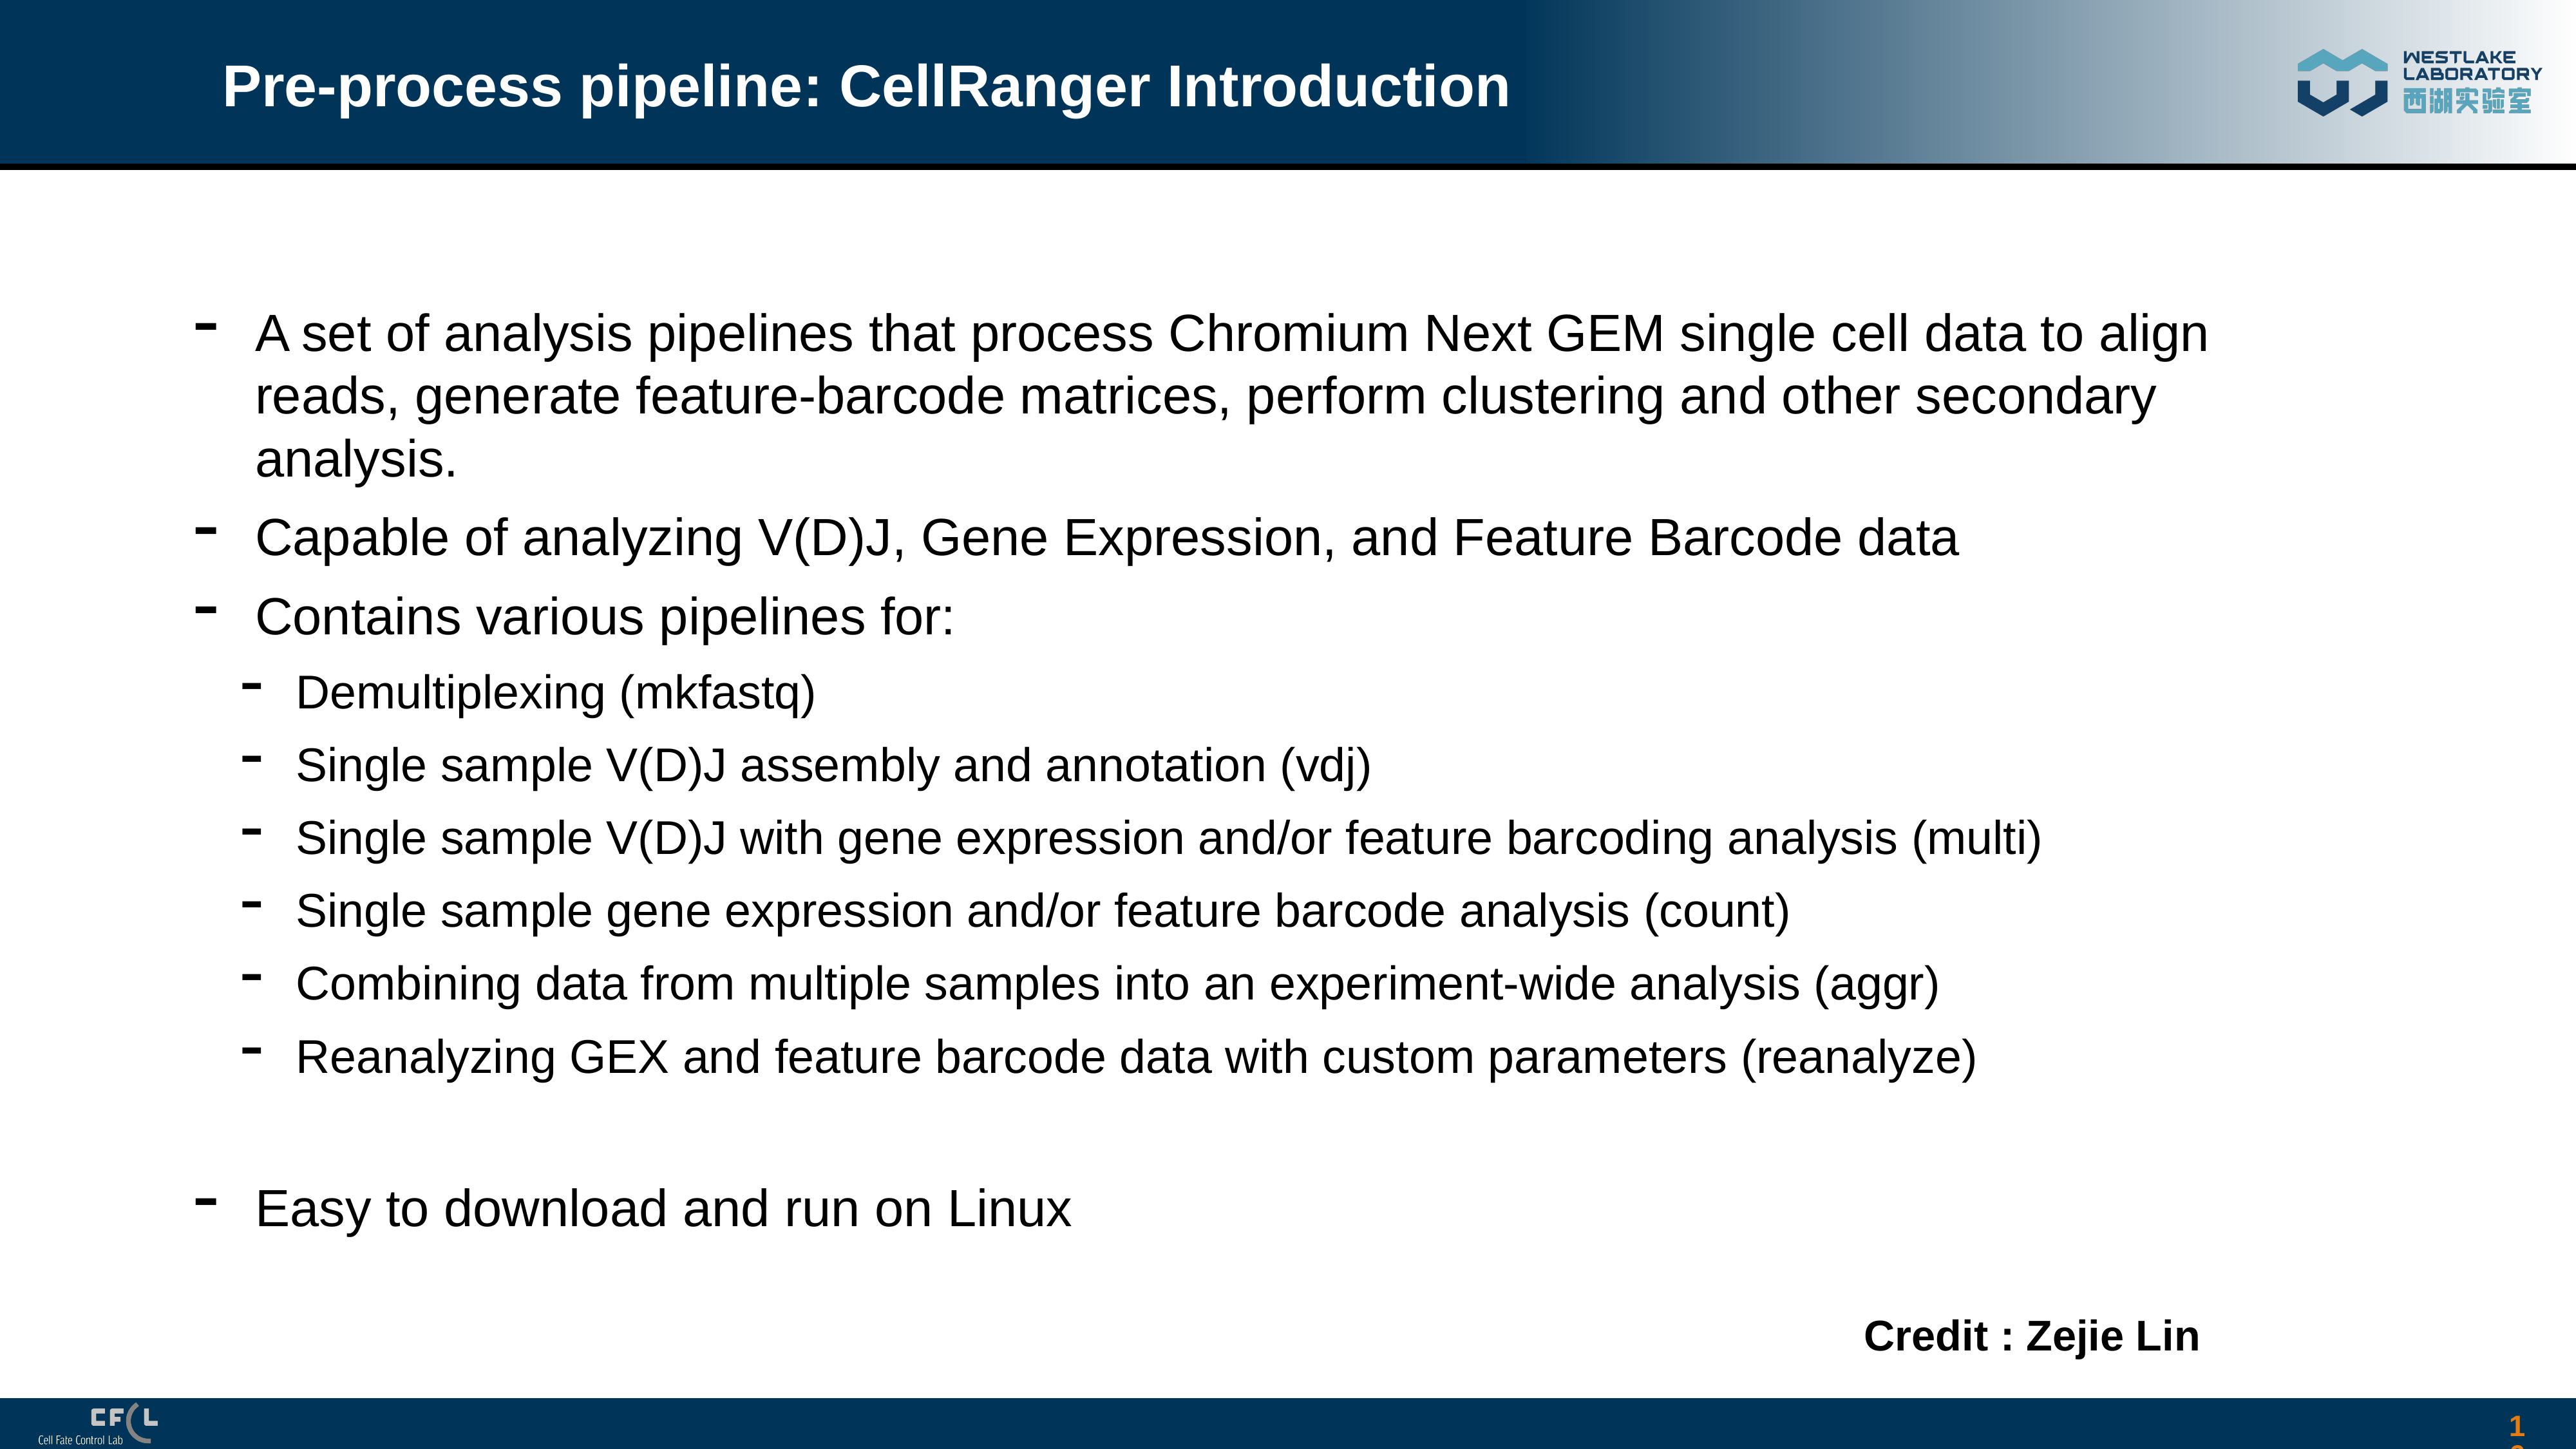

# Pre-process pipeline: CellRanger Introduction
A set of analysis pipelines that process Chromium Next GEM single cell data to align reads, generate feature-barcode matrices, perform clustering and other secondary analysis.
Capable of analyzing V(D)J, Gene Expression, and Feature Barcode data
Contains various pipelines for:
Demultiplexing (mkfastq)
Single sample V(D)J assembly and annotation (vdj)
Single sample V(D)J with gene expression and/or feature barcoding analysis (multi)
Single sample gene expression and/or feature barcode analysis (count)
Combining data from multiple samples into an experiment-wide analysis (aggr)
Reanalyzing GEX and feature barcode data with custom parameters (reanalyze)

Easy to download and run on Linux

Credit : Zejie Lin
16